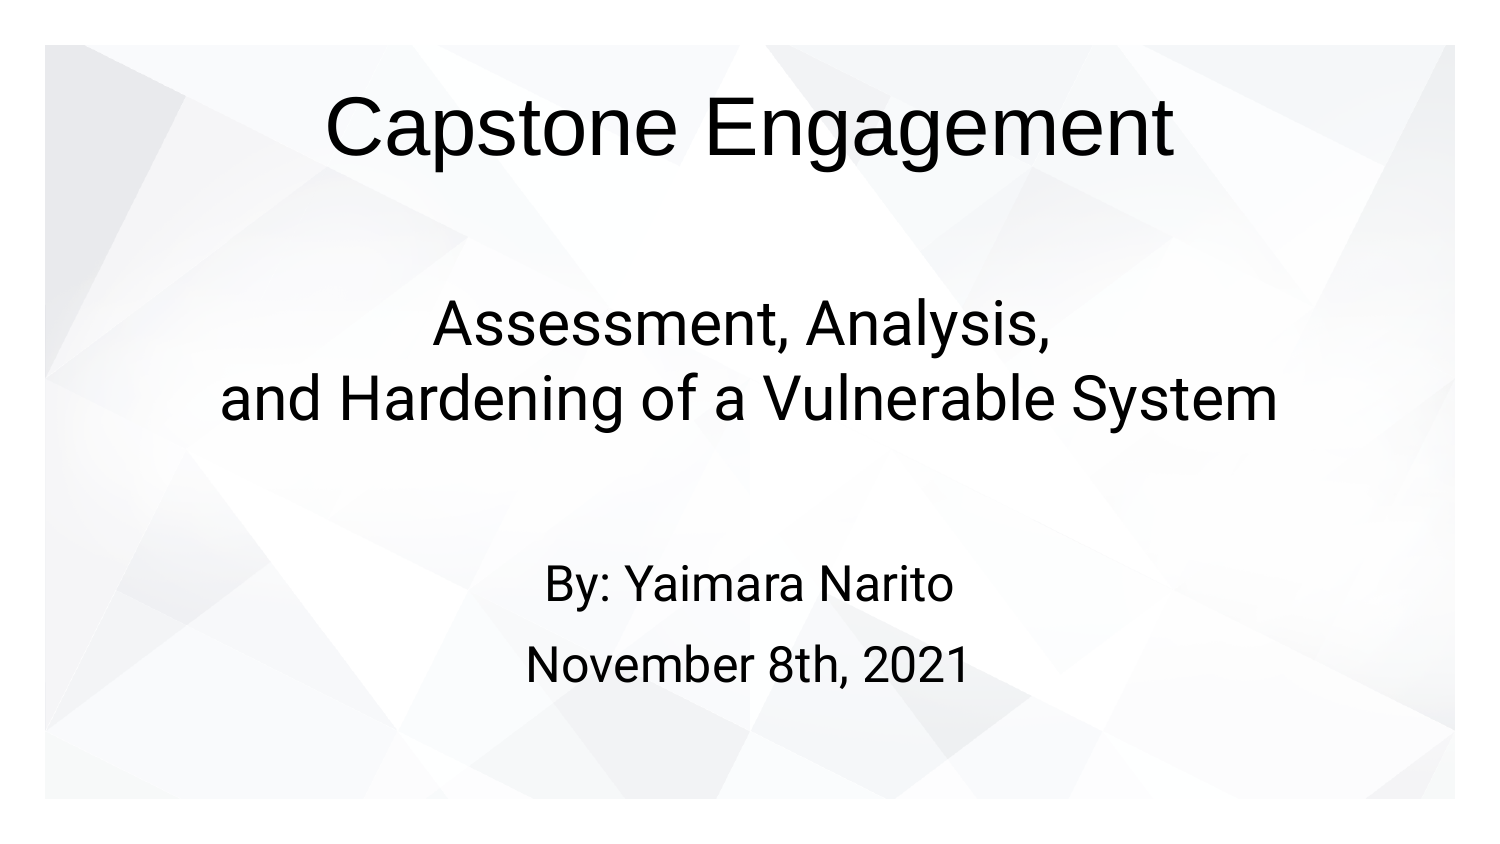

# Capstone Engagement

Assessment, Analysis,
and Hardening of a Vulnerable System

By: Yaimara Narito
November 8th, 2021